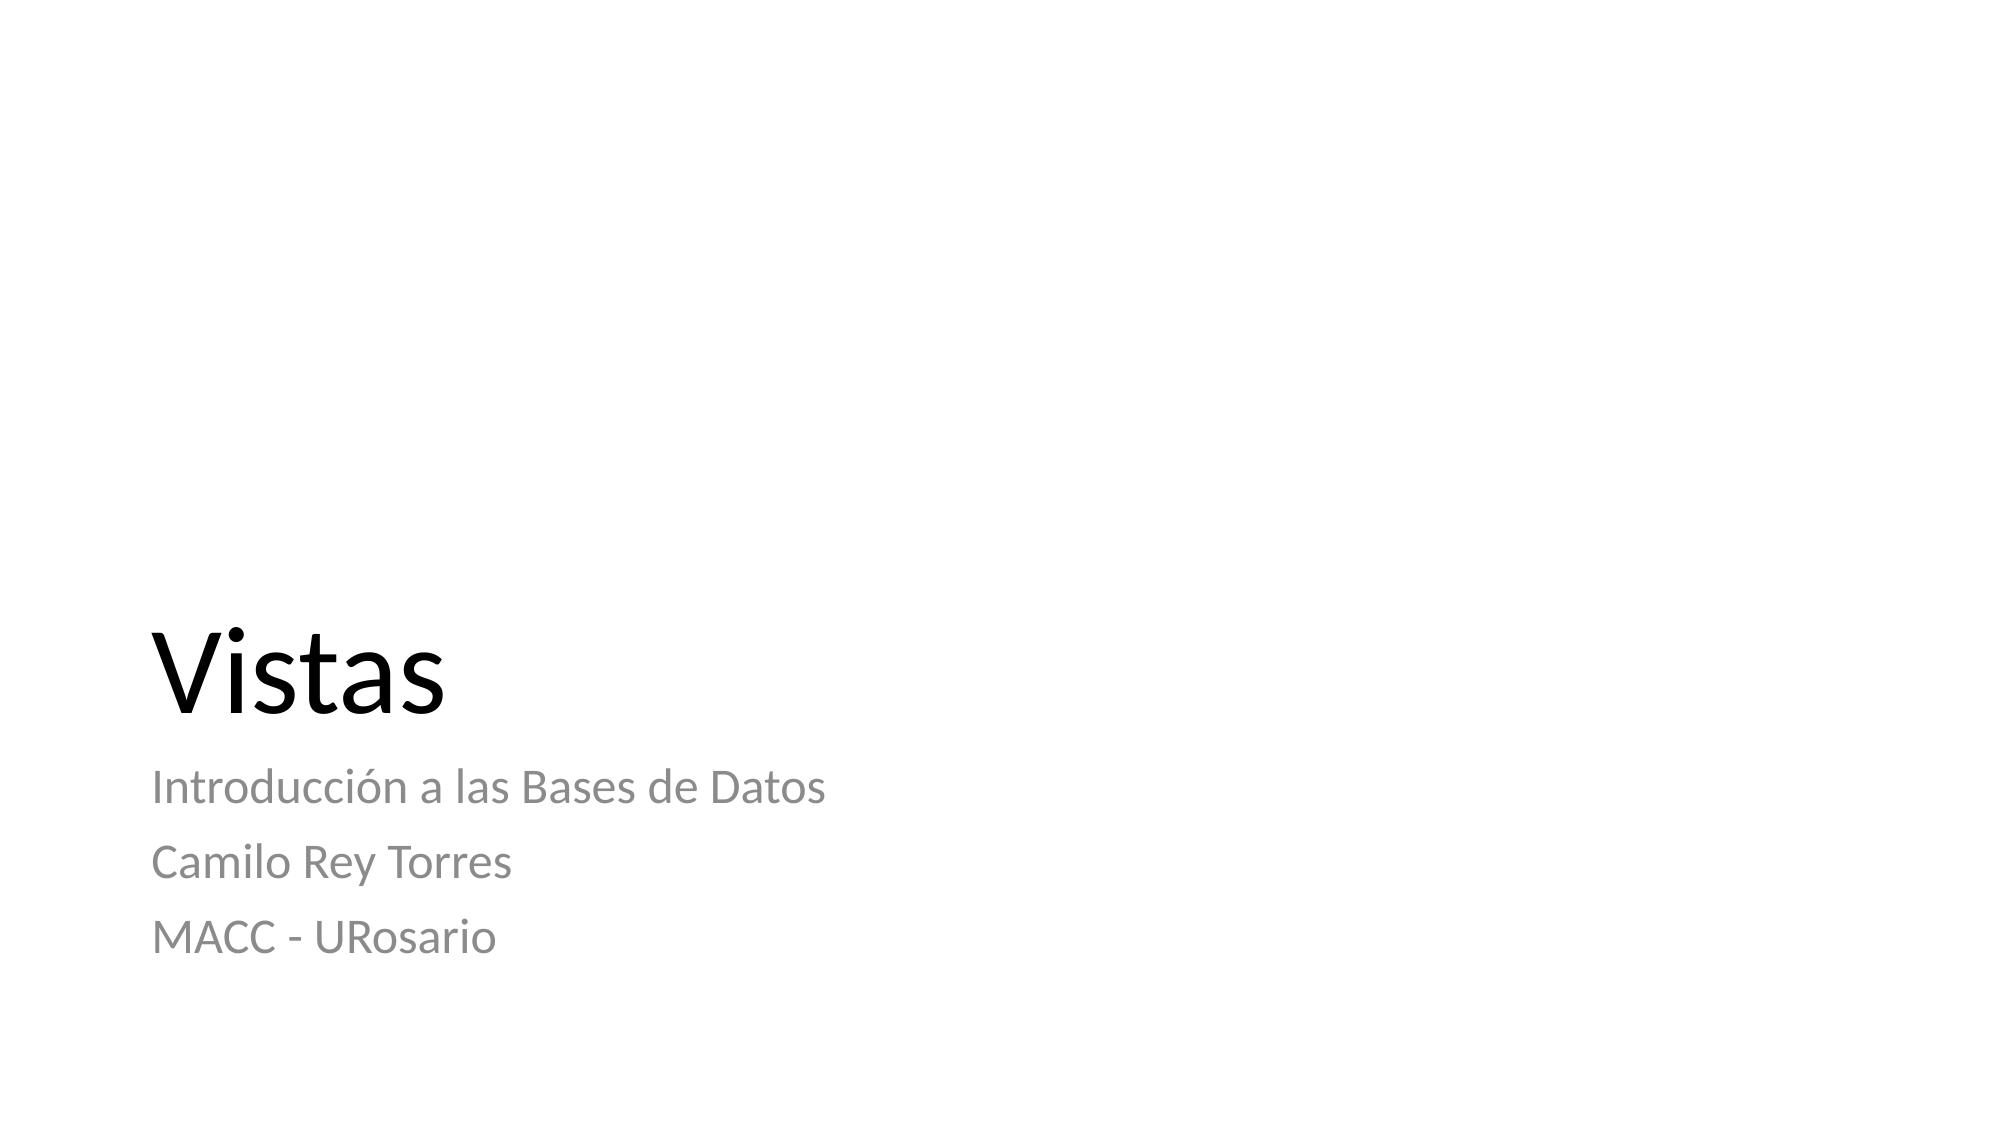

# Vistas
Introducción a las Bases de Datos
Camilo Rey Torres
MACC - URosario